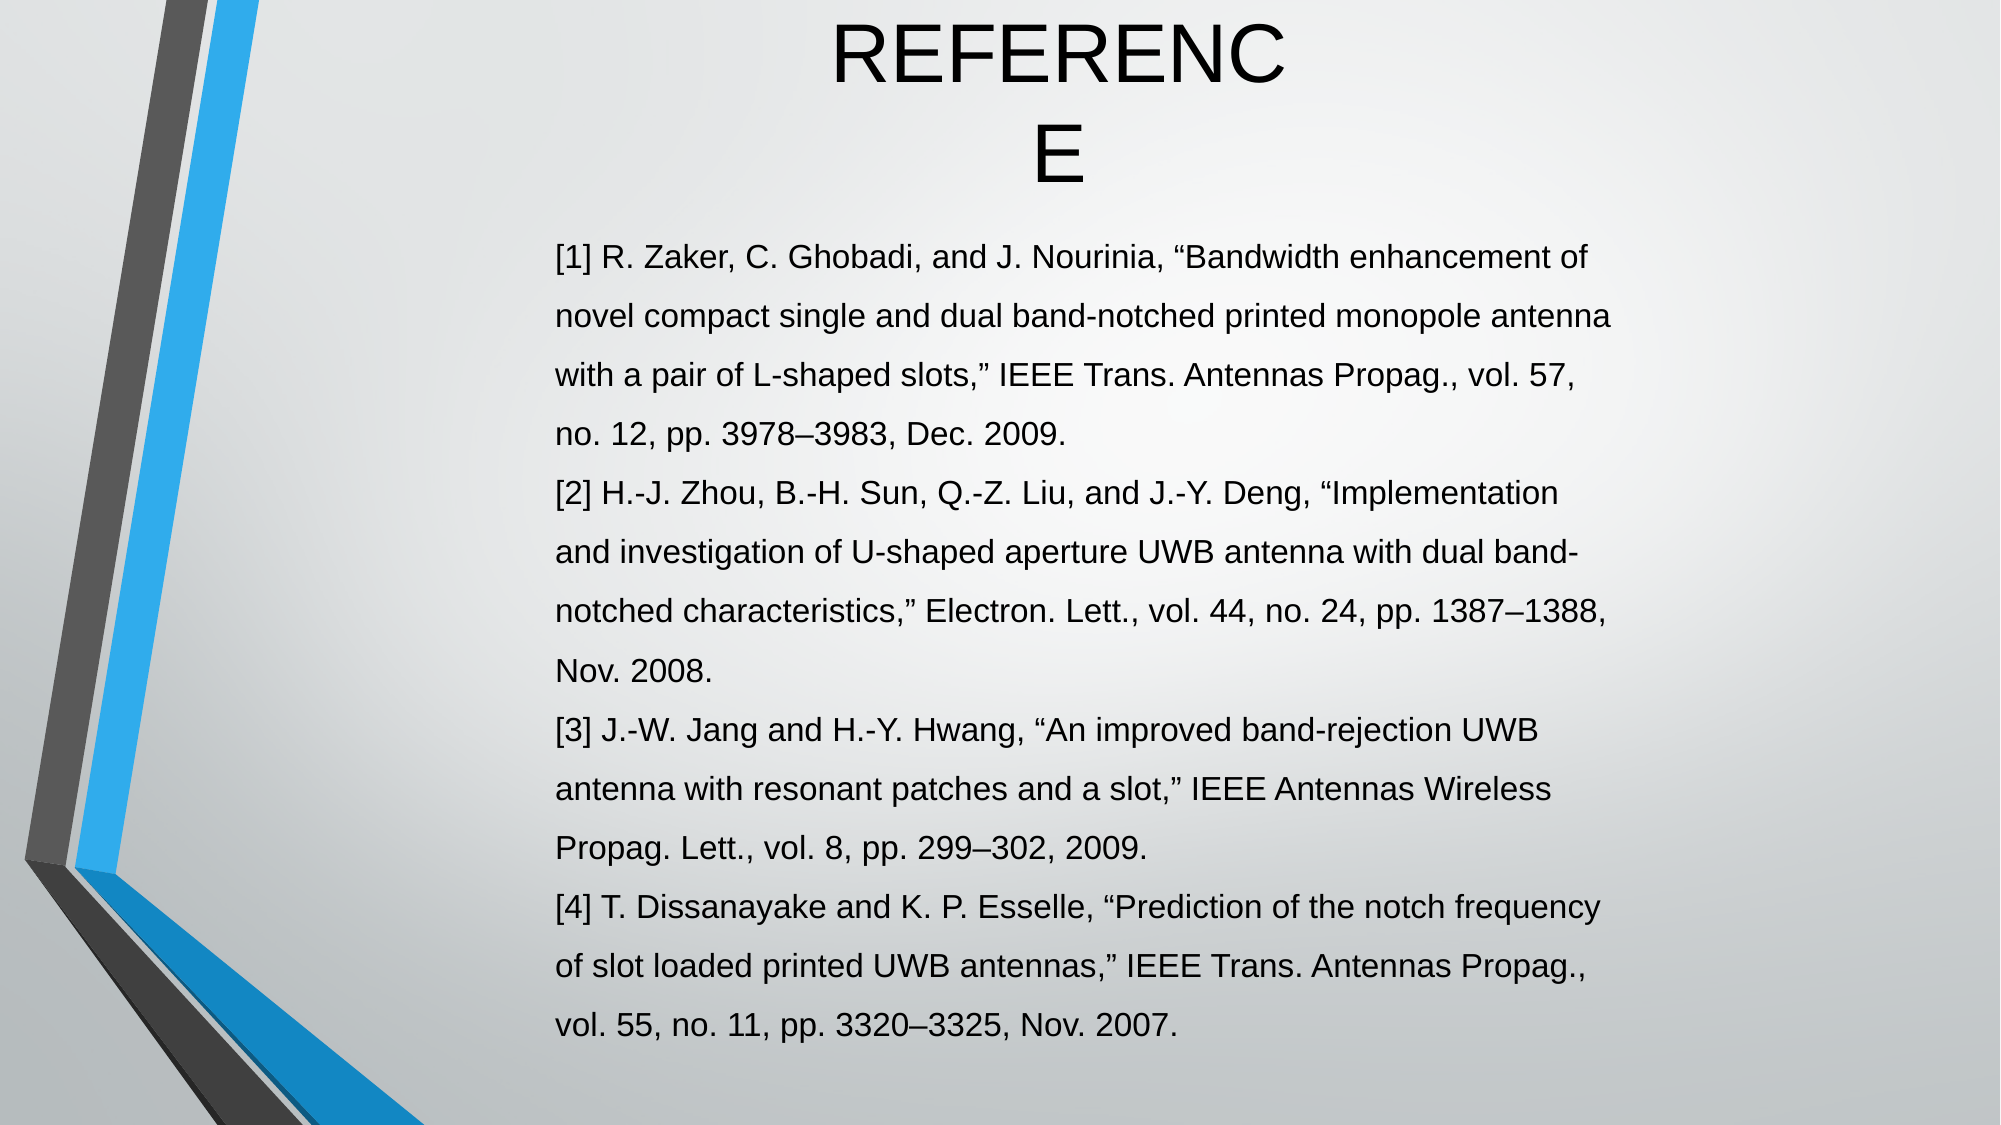

# REFERENCE
[1] R. Zaker, C. Ghobadi, and J. Nourinia, “Bandwidth enhancement of
novel compact single and dual band-notched printed monopole antenna
with a pair of L-shaped slots,” IEEE Trans. Antennas Propag., vol. 57,
no. 12, pp. 3978–3983, Dec. 2009.
[2] H.-J. Zhou, B.-H. Sun, Q.-Z. Liu, and J.-Y. Deng, “Implementation
and investigation of U-shaped aperture UWB antenna with dual band-
notched characteristics,” Electron. Lett., vol. 44, no. 24, pp. 1387–1388,
Nov. 2008.
[3] J.-W. Jang and H.-Y. Hwang, “An improved band-rejection UWB
antenna with resonant patches and a slot,” IEEE Antennas Wireless
Propag. Lett., vol. 8, pp. 299–302, 2009.
[4] T. Dissanayake and K. P. Esselle, “Prediction of the notch frequency
of slot loaded printed UWB antennas,” IEEE Trans. Antennas Propag.,
vol. 55, no. 11, pp. 3320–3325, Nov. 2007.